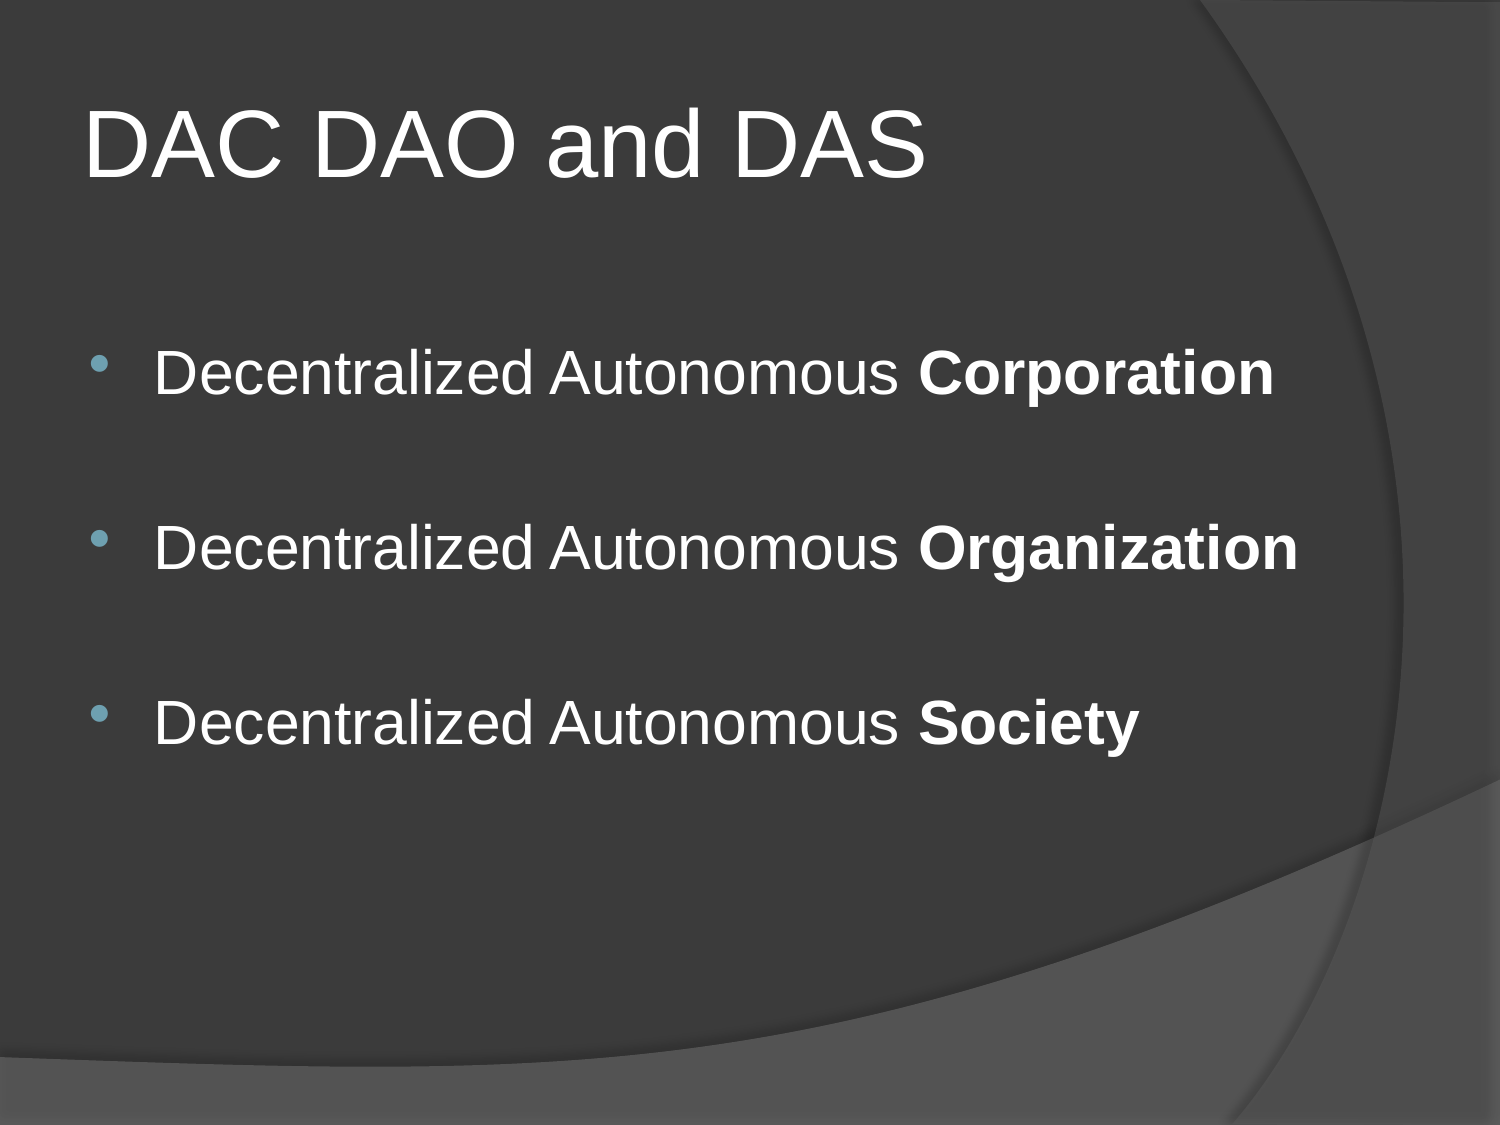

# DAC DAO and DAS
Decentralized Autonomous Corporation

Decentralized Autonomous Organization

Decentralized Autonomous Society